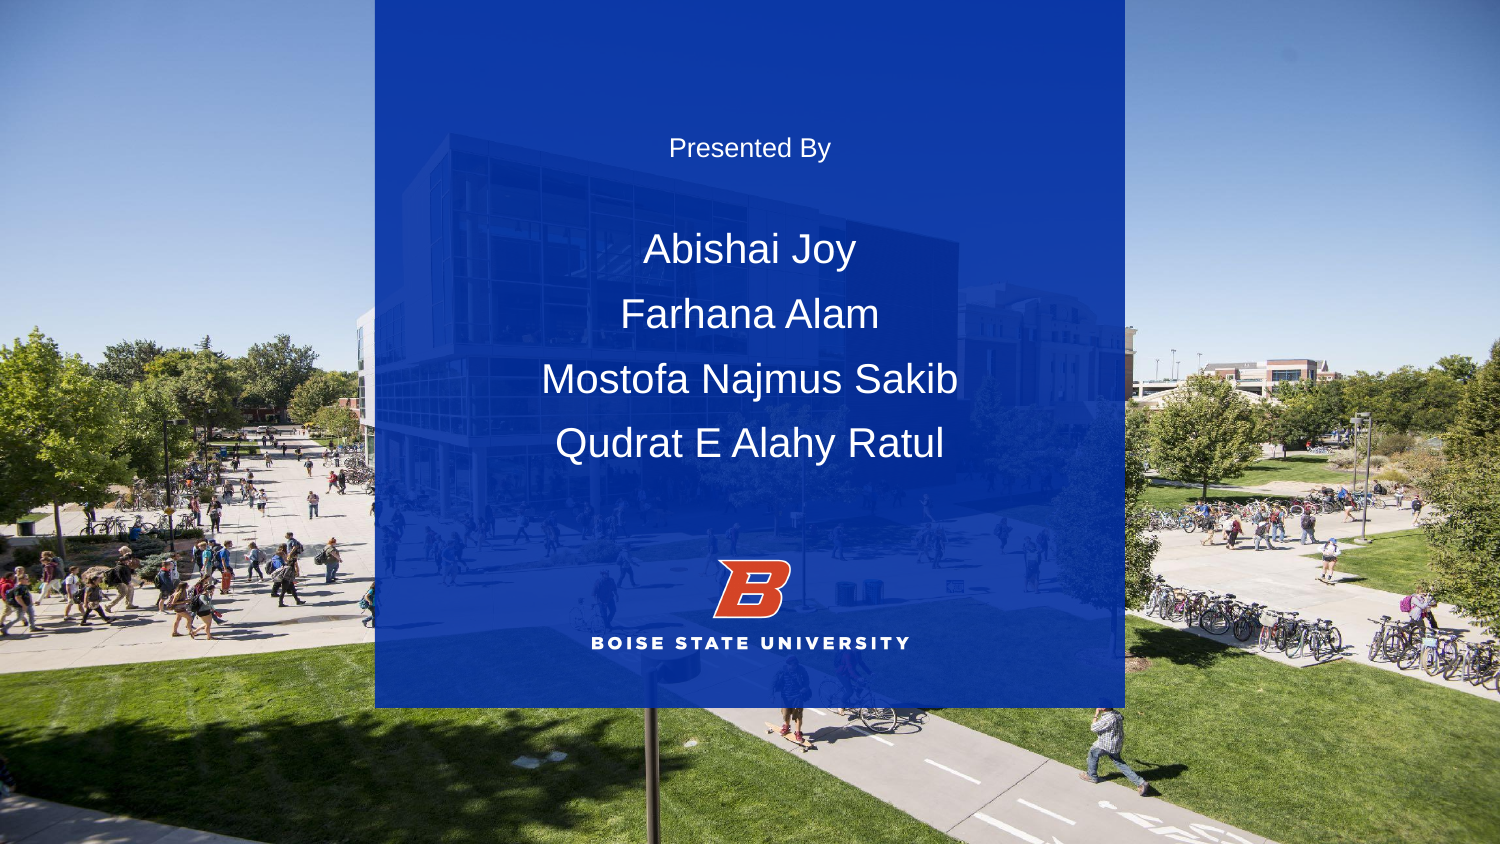

Presented By

Abishai Joy
Farhana Alam
Mostofa Najmus Sakib
Qudrat E Alahy Ratul